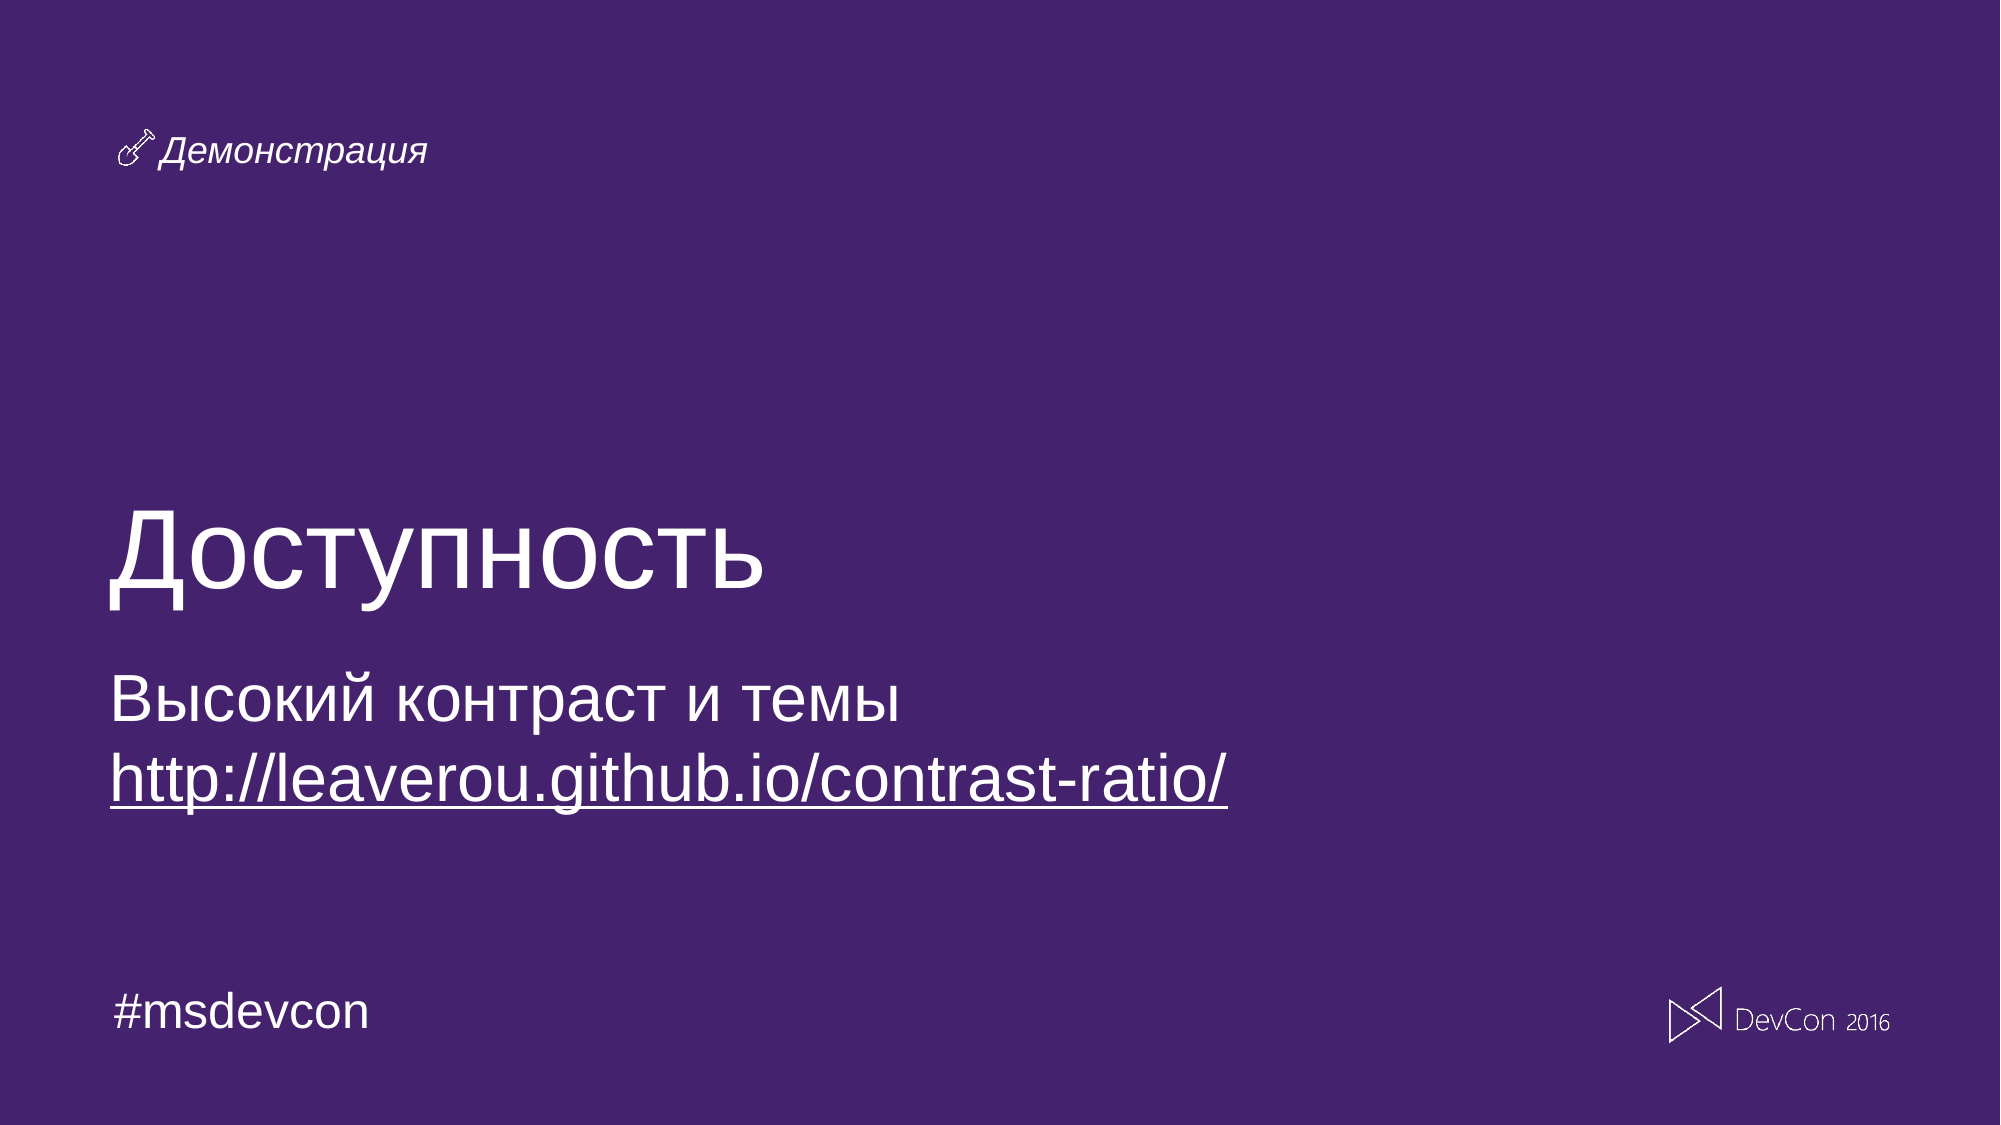

# Доступность
Высокий контраст и темы
http://leaverou.github.io/contrast-ratio/